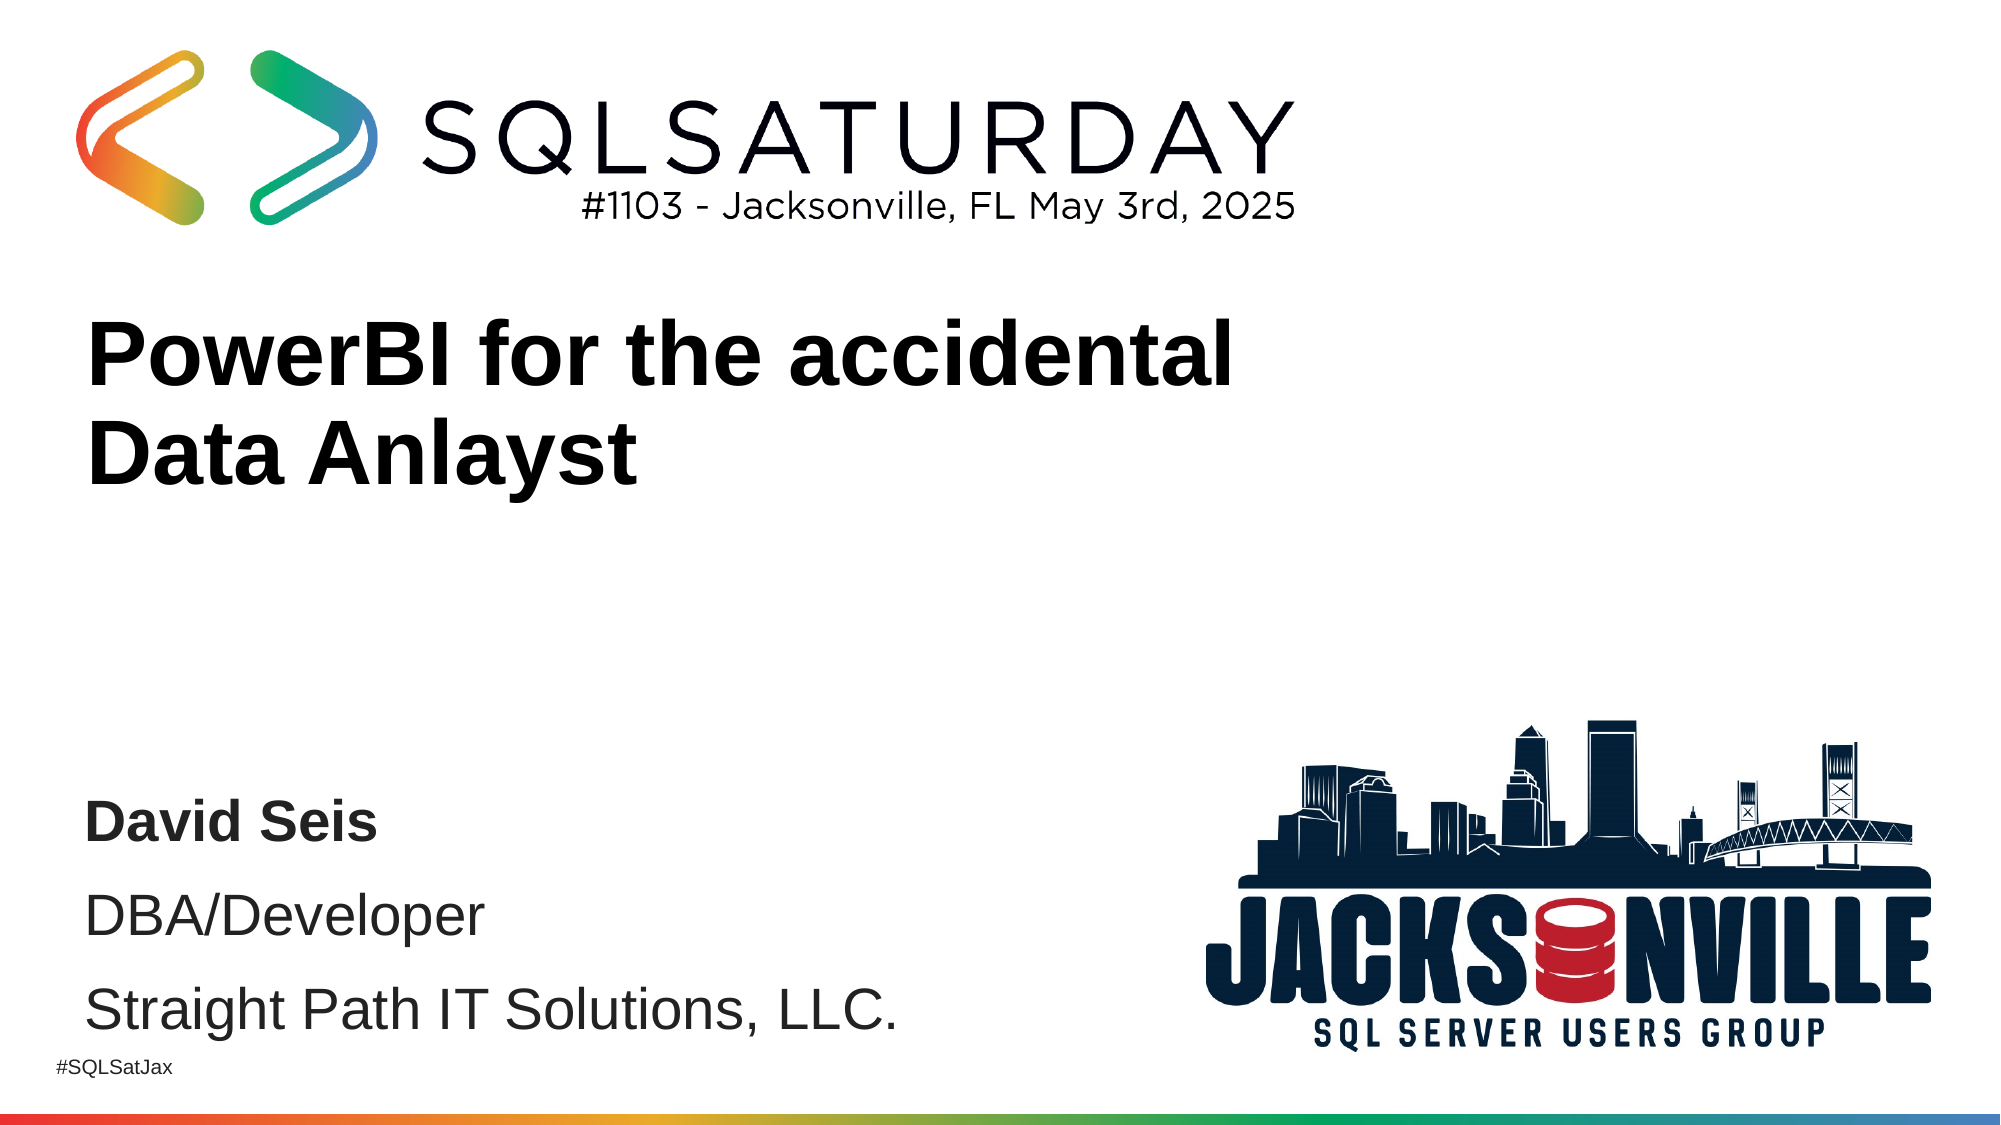

# PowerBI for the accidental Data Anlayst
David Seis
DBA/Developer
Straight Path IT Solutions, LLC.